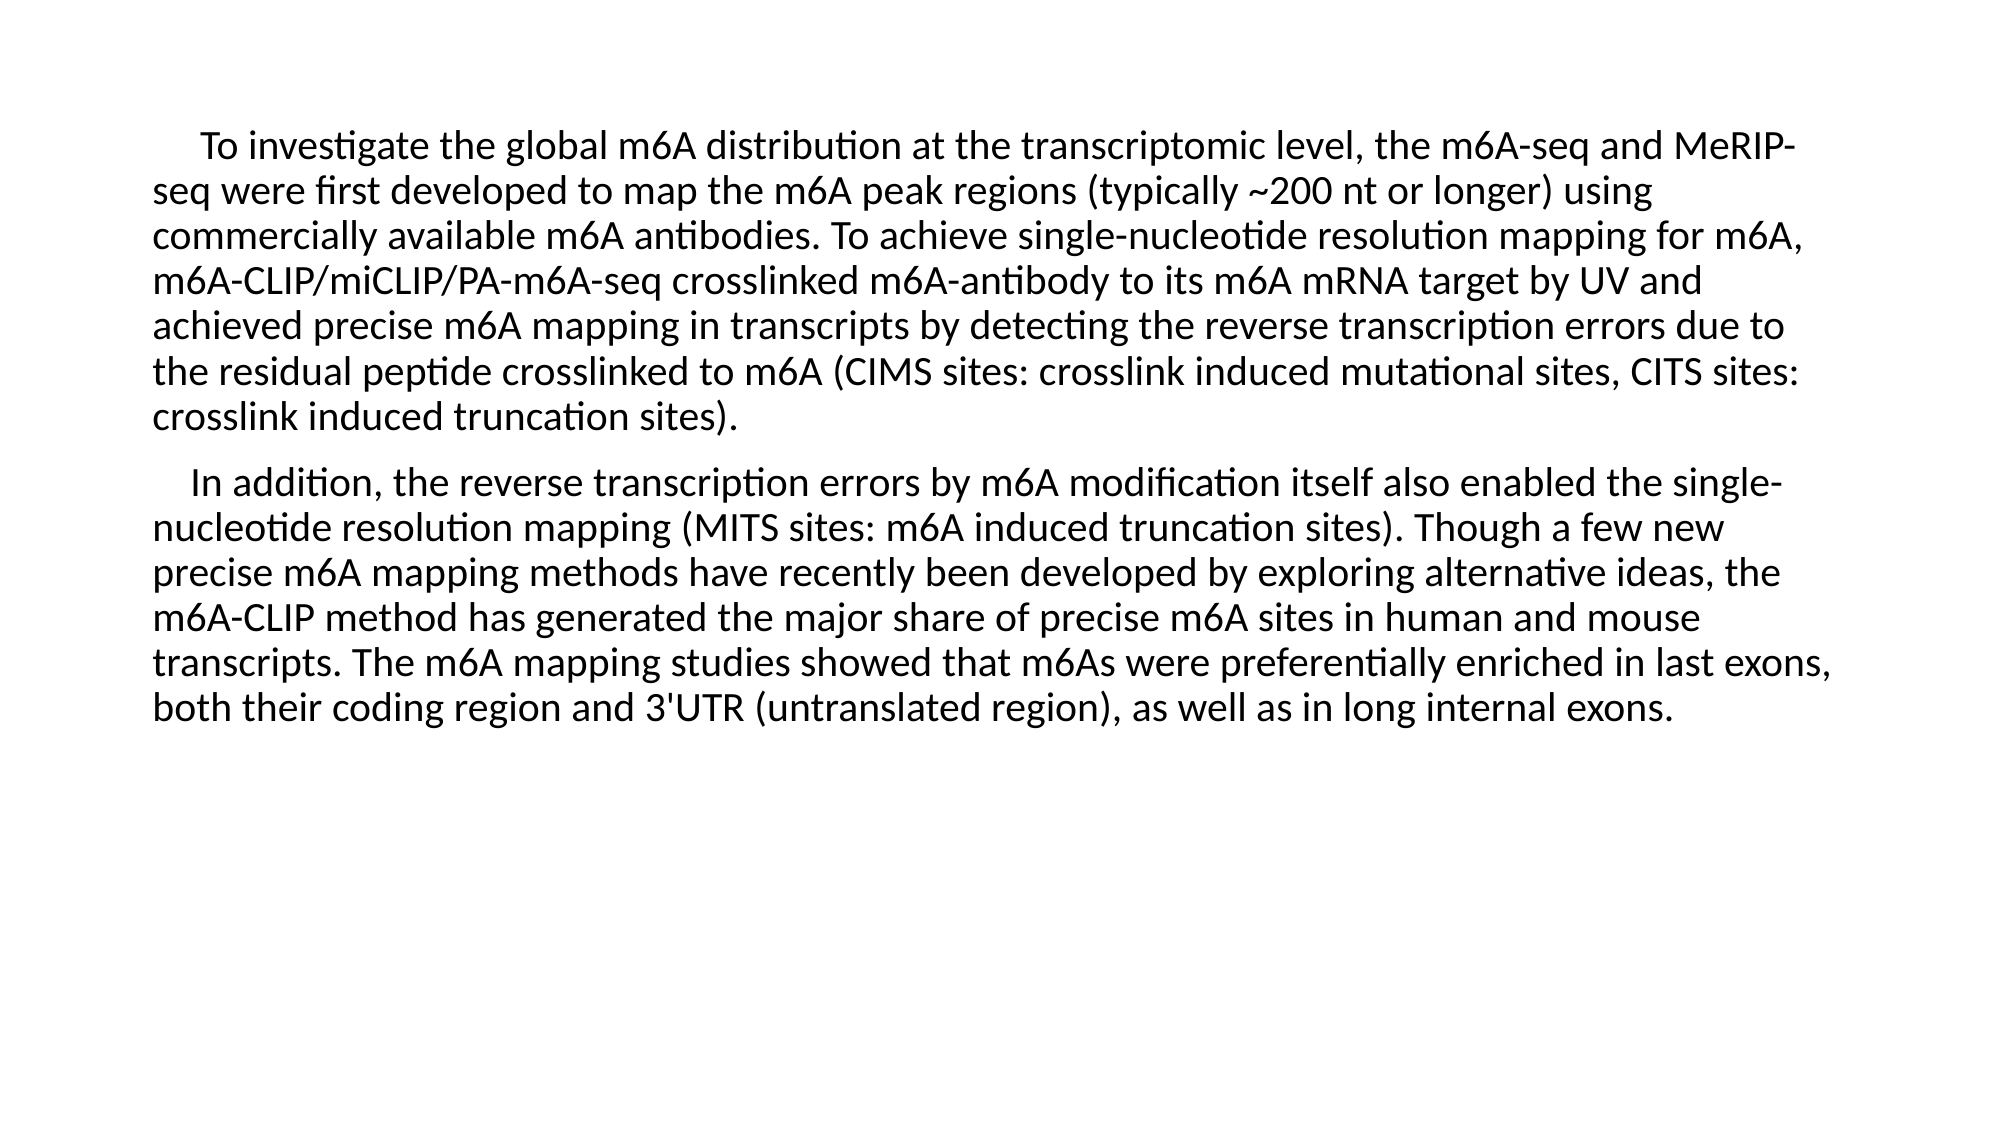

To investigate the global m6A distribution at the transcriptomic level, the m6A-seq and MeRIP-seq were first developed to map the m6A peak regions (typically ~200 nt or longer) using commercially available m6A antibodies. To achieve single-nucleotide resolution mapping for m6A, m6A-CLIP/miCLIP/PA-m6A-seq crosslinked m6A-antibody to its m6A mRNA target by UV and achieved precise m6A mapping in transcripts by detecting the reverse transcription errors due to the residual peptide crosslinked to m6A (CIMS sites: crosslink induced mutational sites, CITS sites: crosslink induced truncation sites).
    In addition, the reverse transcription errors by m6A modification itself also enabled the single-nucleotide resolution mapping (MITS sites: m6A induced truncation sites). Though a few new precise m6A mapping methods have recently been developed by exploring alternative ideas, the m6A-CLIP method has generated the major share of precise m6A sites in human and mouse transcripts. The m6A mapping studies showed that m6As were preferentially enriched in last exons, both their coding region and 3'UTR (untranslated region), as well as in long internal exons.